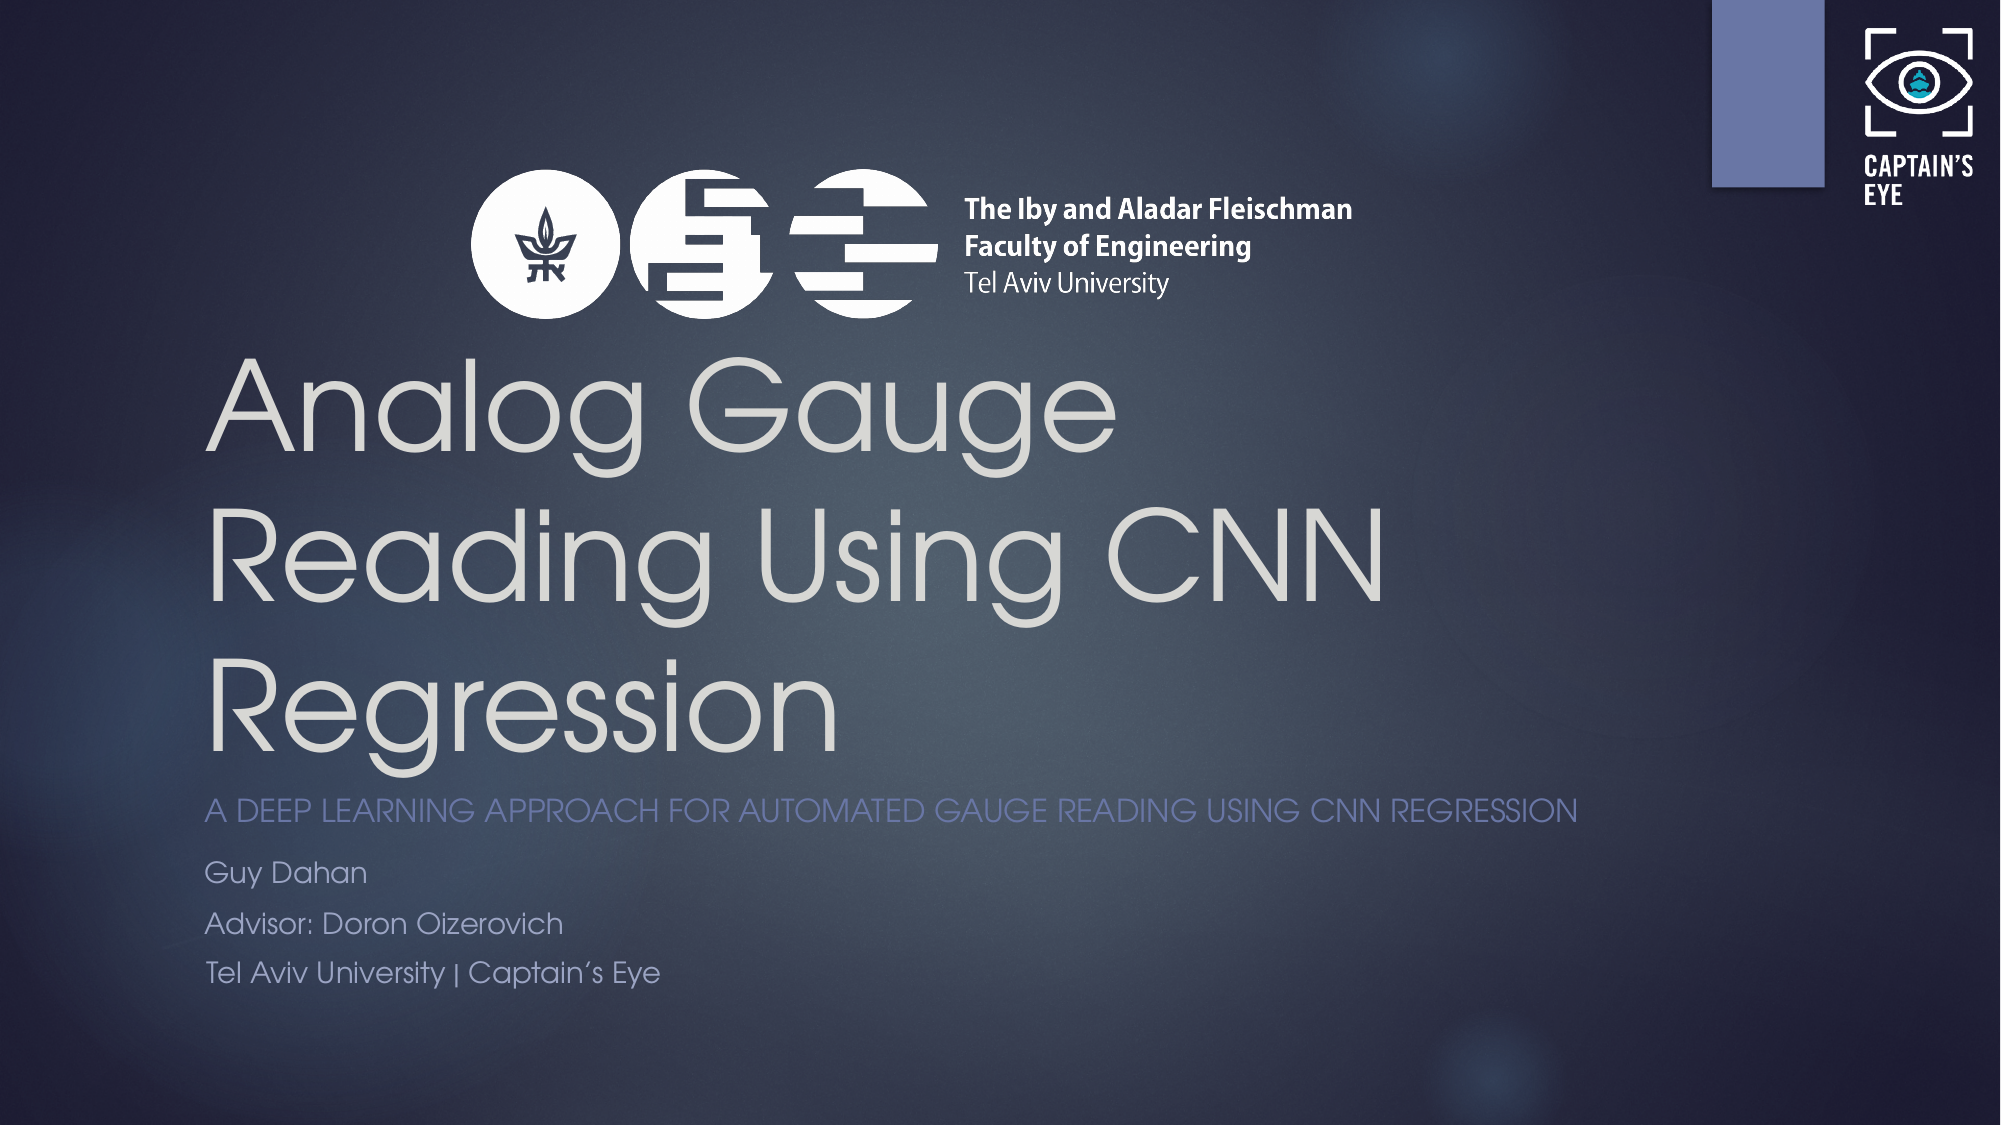

# Analog Gauge Reading Using CNN Regression
A Deep Learning Approach for Automated Gauge Reading using CNN regression

Guy Dahan
Advisor: Doron Oizerovich

Tel Aviv University | Captain’s Eye